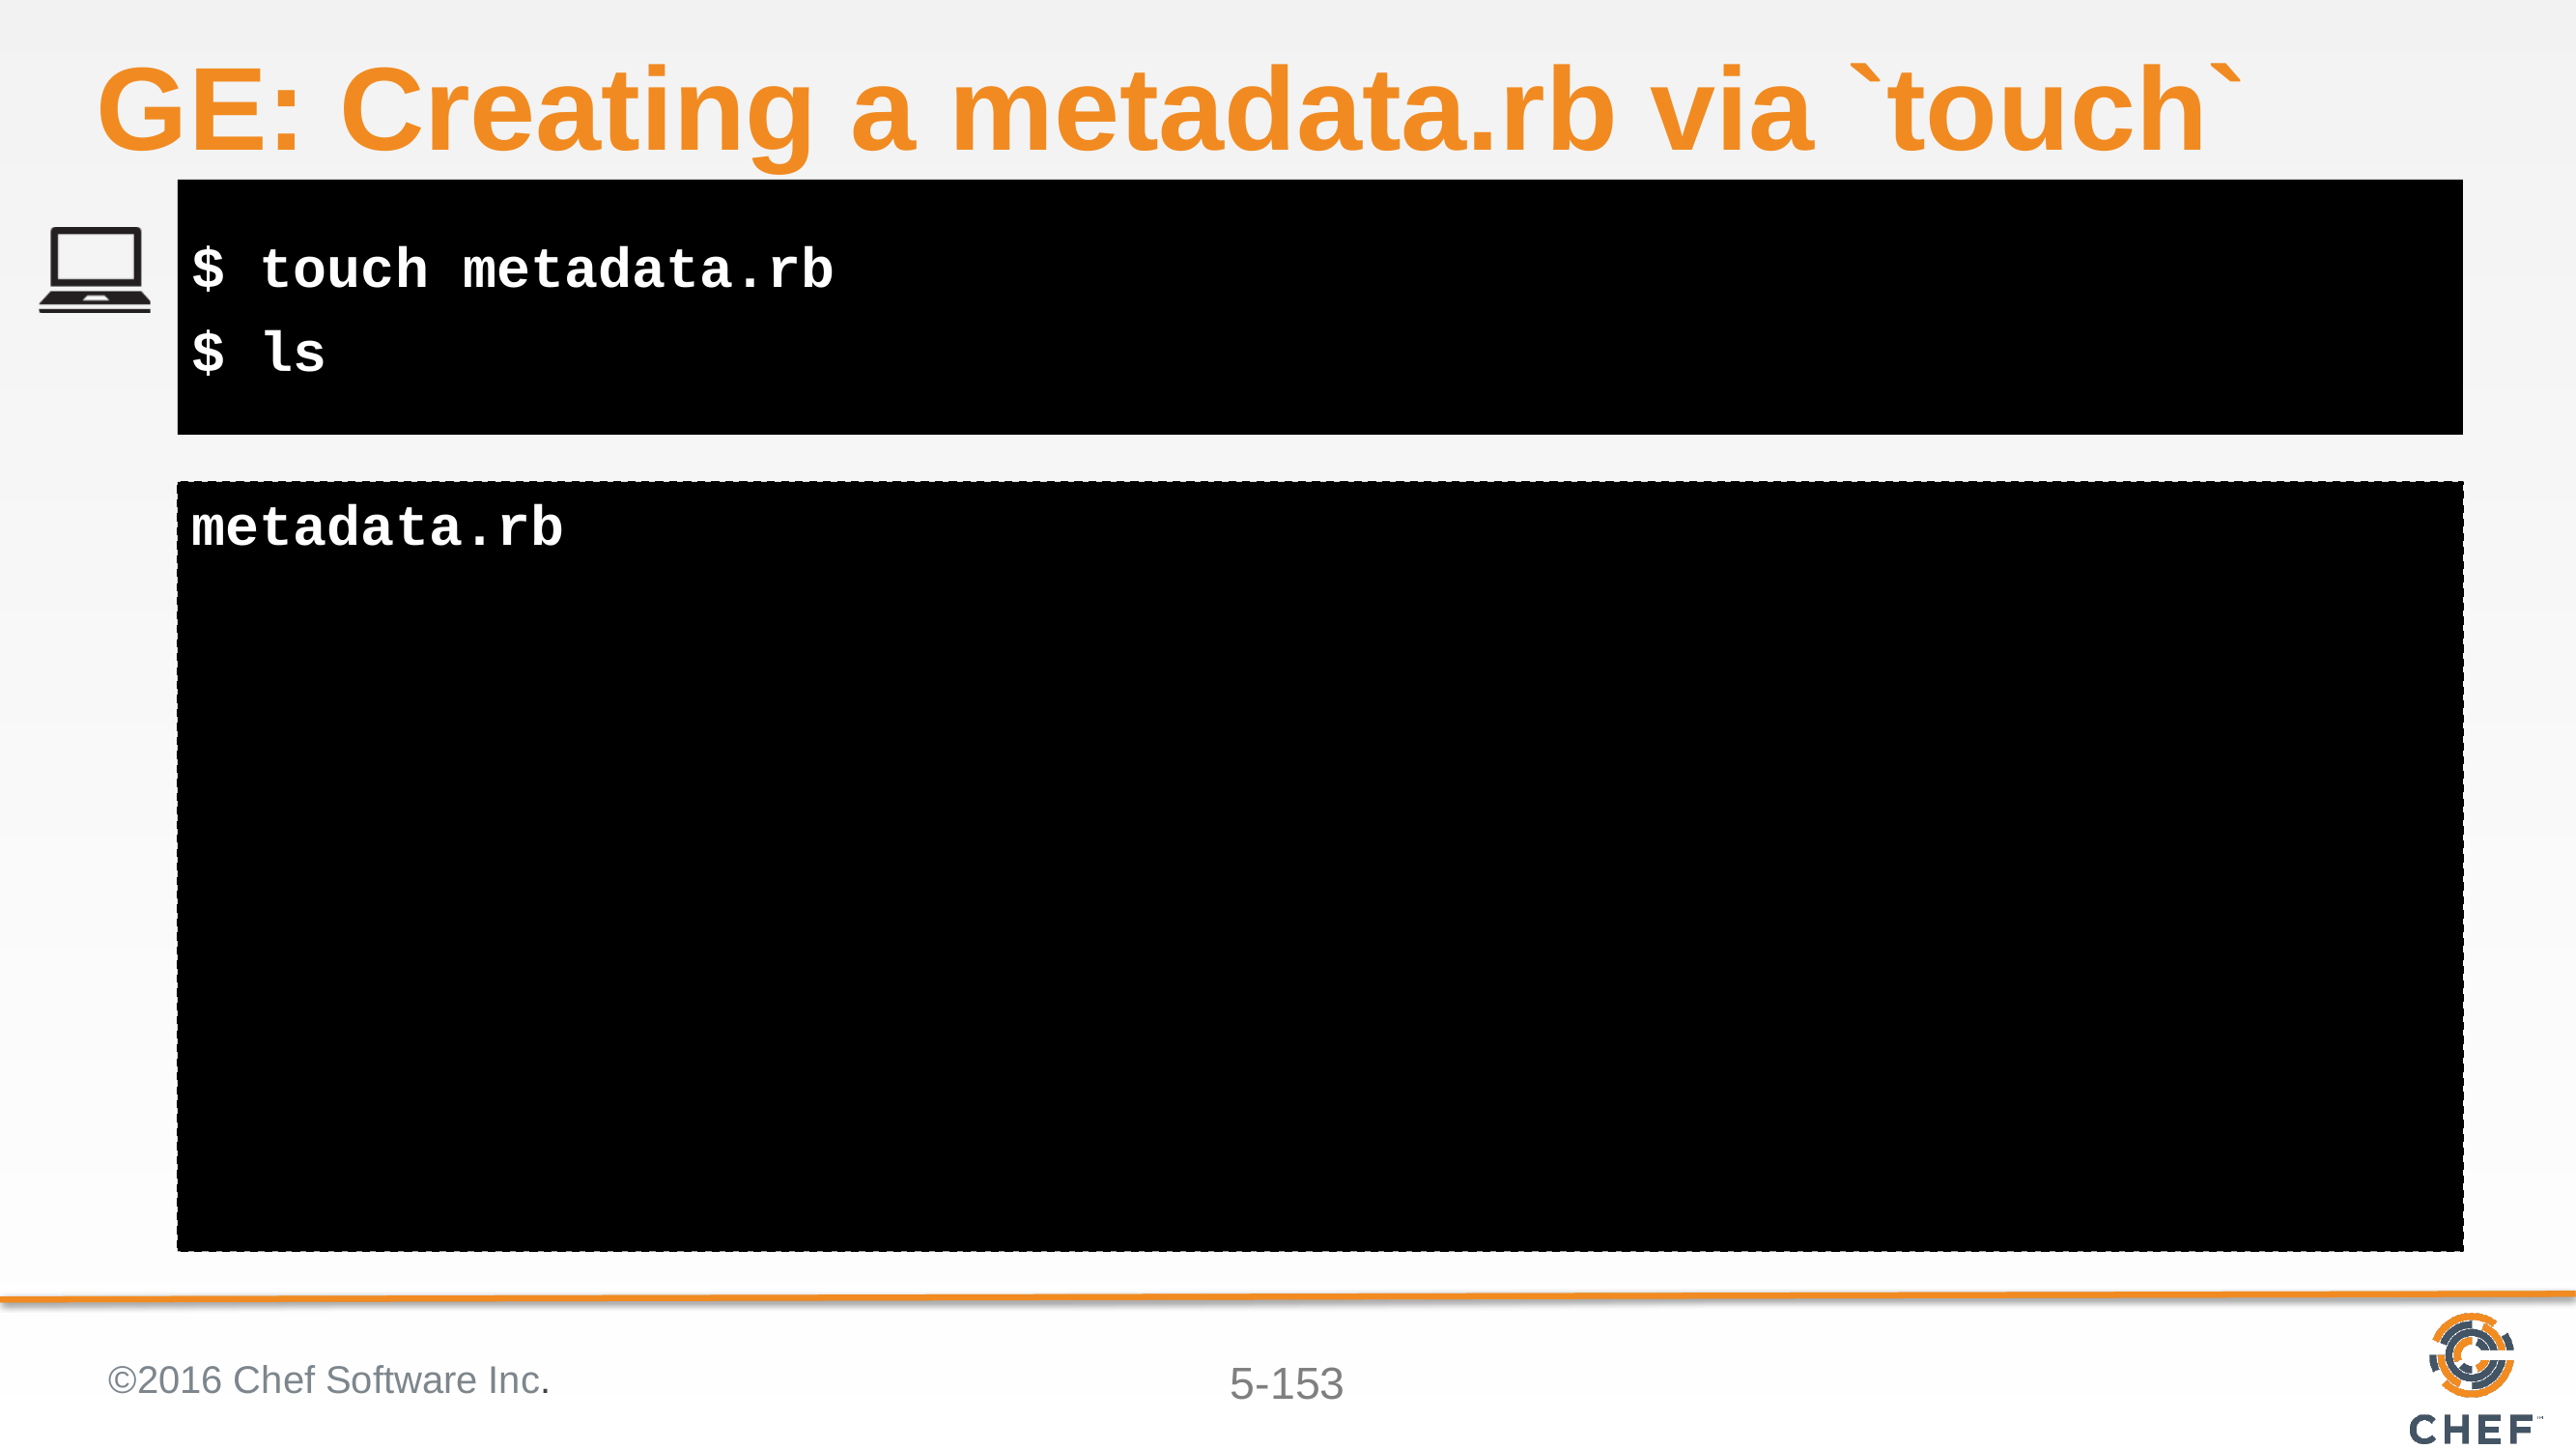

# GE: Creating a metadata.rb via `touch`

$ touch metadata.rb
$ ls

metadata.rb